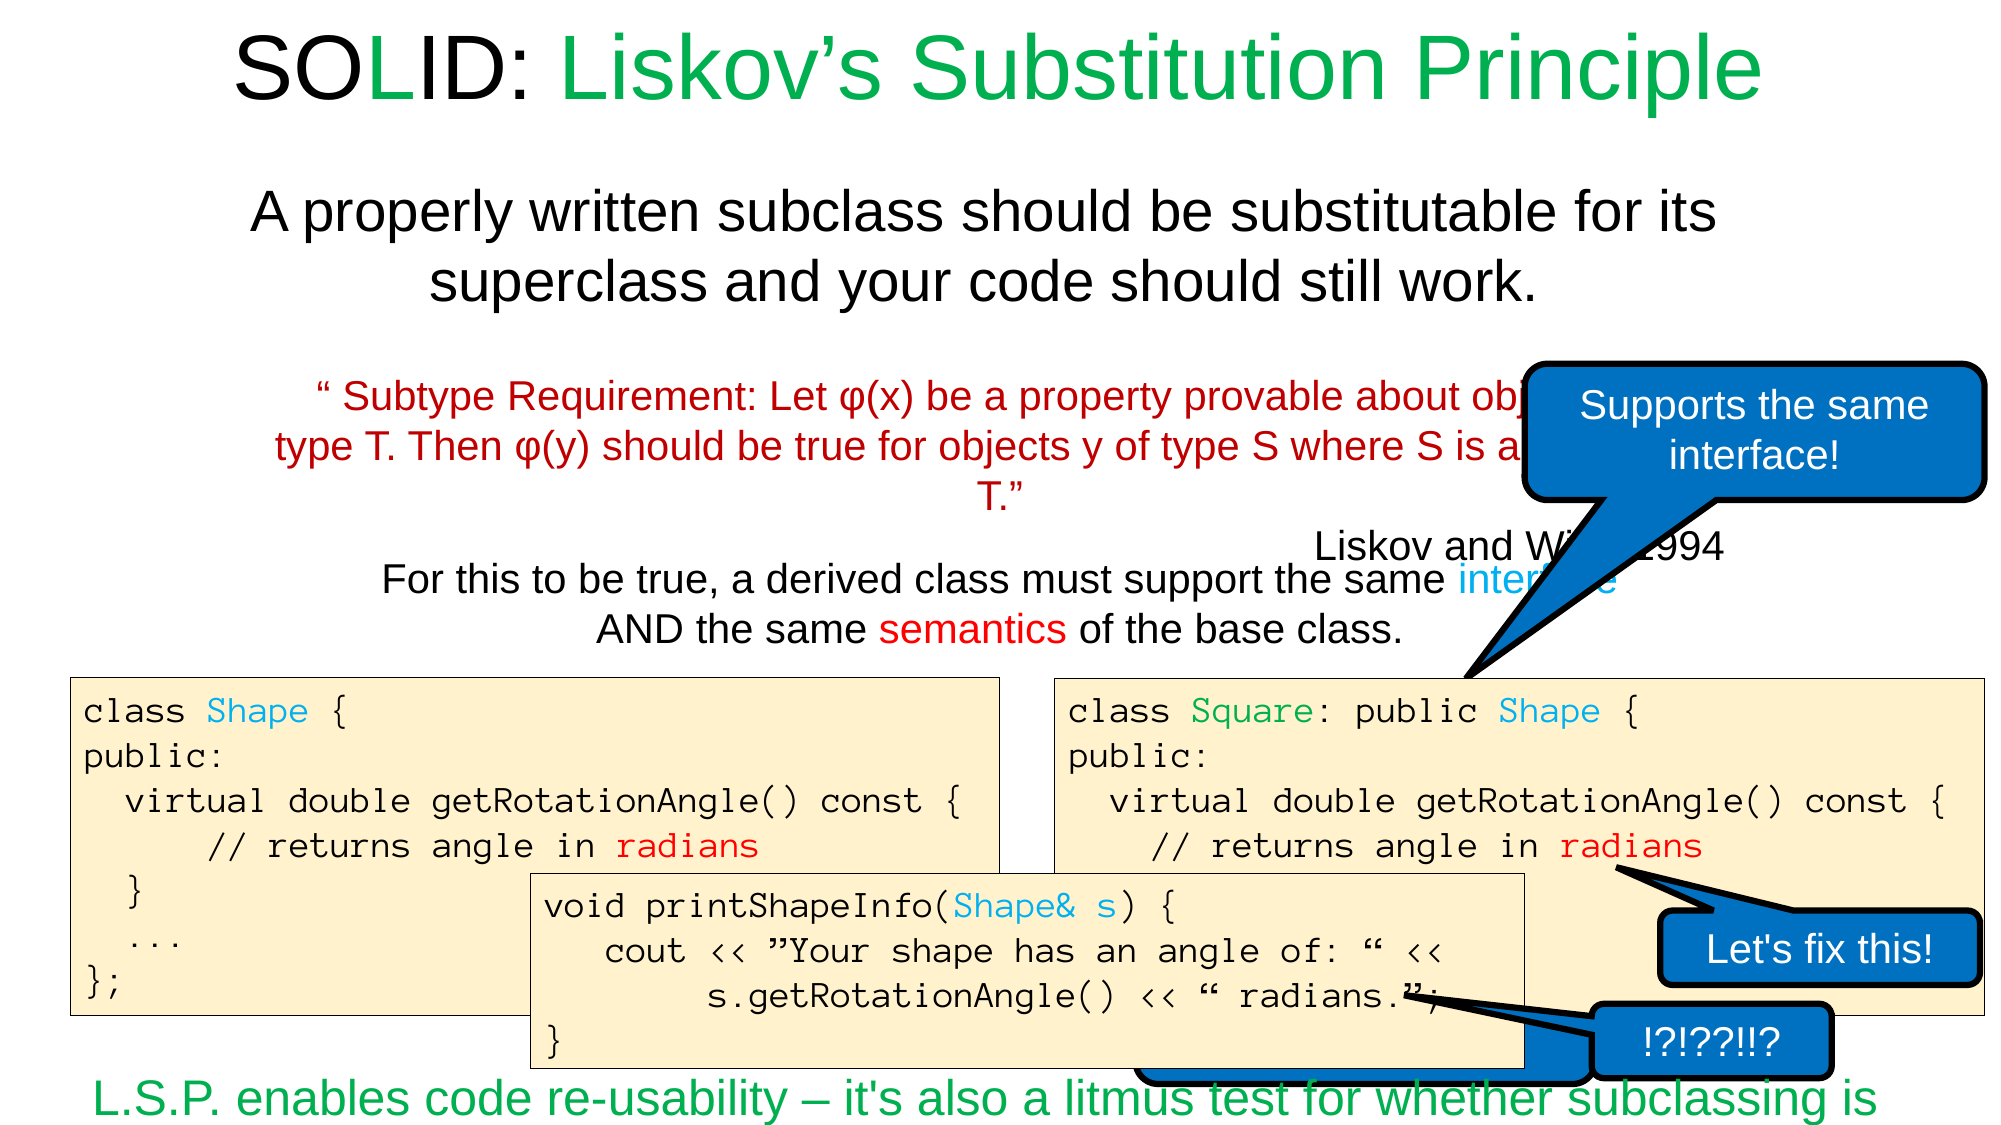

SOLID: Liskov’s Substitution Principle
A properly written subclass should be substitutable for its superclass and your code should still work.

“ Subtype Requirement: Let φ(x) be a property provable about objects x of type T. Then φ(y) should be true for objects y of type S where S is a subtype of T.”
 Liskov and Wing 1994
Supports the same interface!
For this to be true, a derived class must support the same interface AND the same semantics of the base class.
class Shape {
public:
  virtual double getRotationAngle() const {
      // returns angle in radians
  }
  ...
};
class Square: public Shape {
public:
  virtual double getRotationAngle() const {
    // returns angle in radians
  }
  ...
};
class Square: public Shape {
public:
  virtual double getRotationAngle() const {
    // returns angle in degrees
  }
  ...
};
void printShapeInfo(Shape& s) {
   cout << ”Your shape has an angle of: “ <<
        s.getRotationAngle() << “ radians.”;
}
Let's fix this!
But not the same semantics!!
!?!??!!?
L.S.P. enables code re-usability – it's also a litmus test for whether subclassing is warranted.